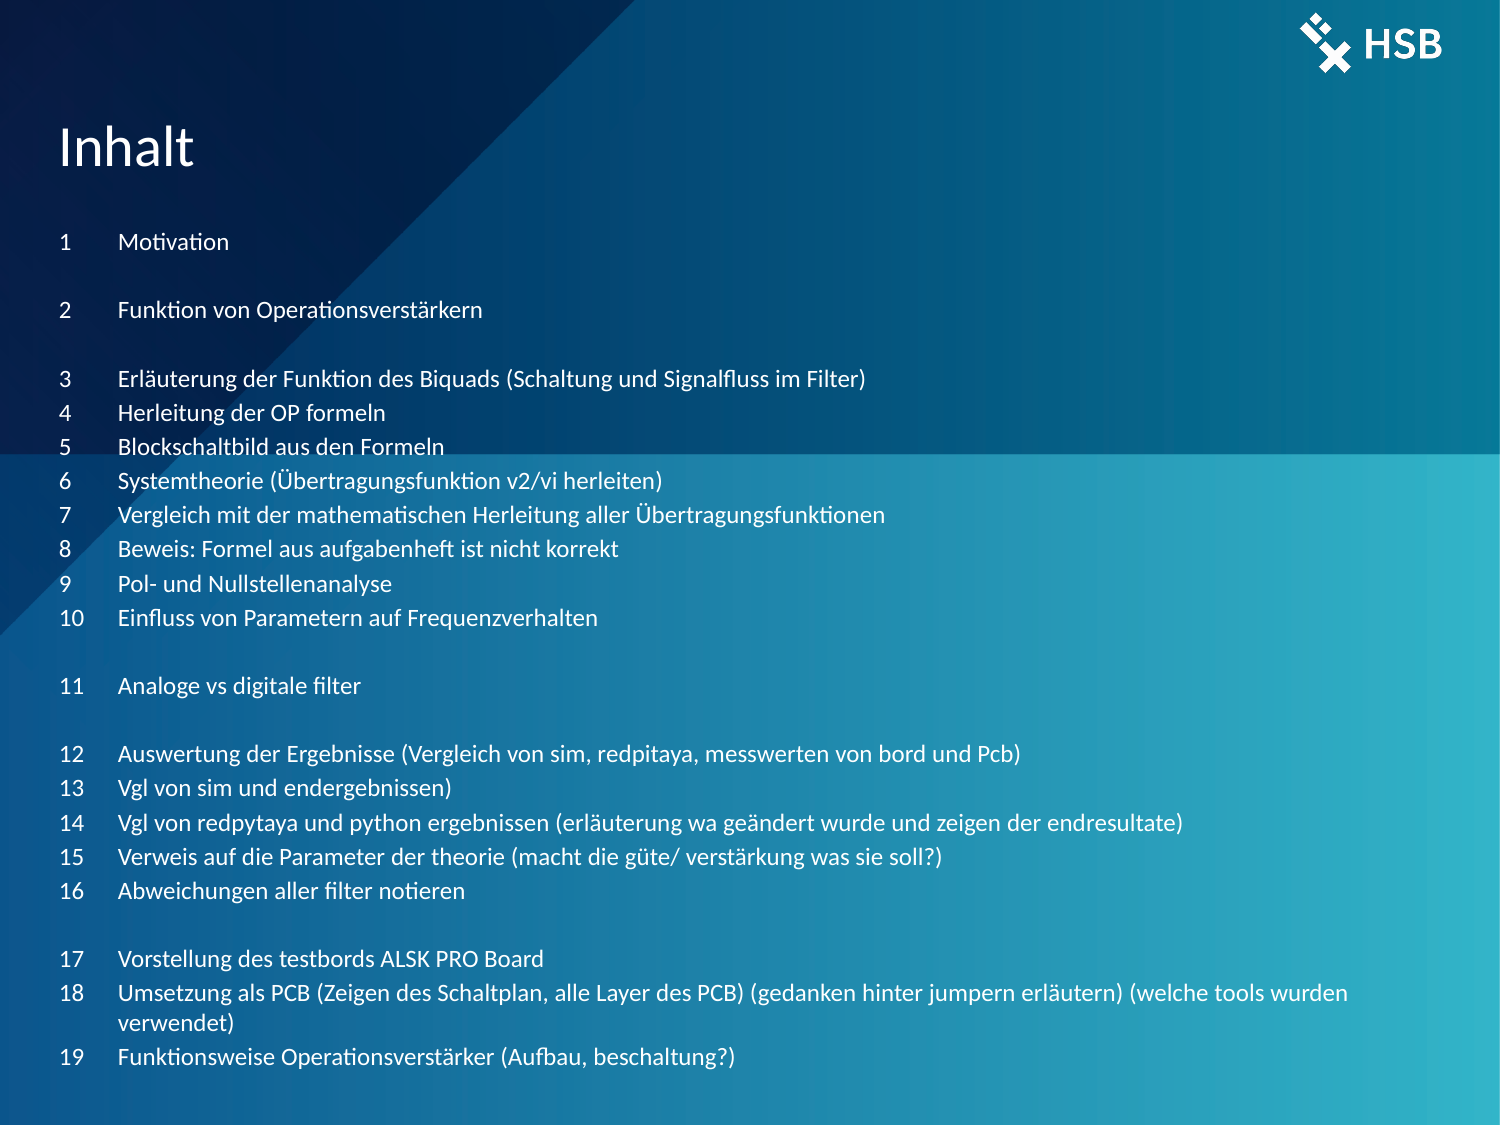

Motivation

Funktion von Operationsverstärkern

Erläuterung der Funktion des Biquads (Schaltung und Signalfluss im Filter)
Herleitung der OP formeln
Blockschaltbild aus den Formeln
Systemtheorie (Übertragungsfunktion v2/vi herleiten)
Vergleich mit der mathematischen Herleitung aller Übertragungsfunktionen
Beweis: Formel aus aufgabenheft ist nicht korrekt
Pol- und Nullstellenanalyse
Einfluss von Parametern auf Frequenzverhalten

Analoge vs digitale filter

Auswertung der Ergebnisse (Vergleich von sim, redpitaya, messwerten von bord und Pcb)
Vgl von sim und endergebnissen)
Vgl von redpytaya und python ergebnissen (erläuterung wa geändert wurde und zeigen der endresultate)
Verweis auf die Parameter der theorie (macht die güte/ verstärkung was sie soll?)
Abweichungen aller filter notieren

Vorstellung des testbords ALSK PRO Board
Umsetzung als PCB (Zeigen des Schaltplan, alle Layer des PCB) (gedanken hinter jumpern erläutern) (welche tools wurden verwendet)
Funktionsweise Operationsverstärker (Aufbau, beschaltung?)